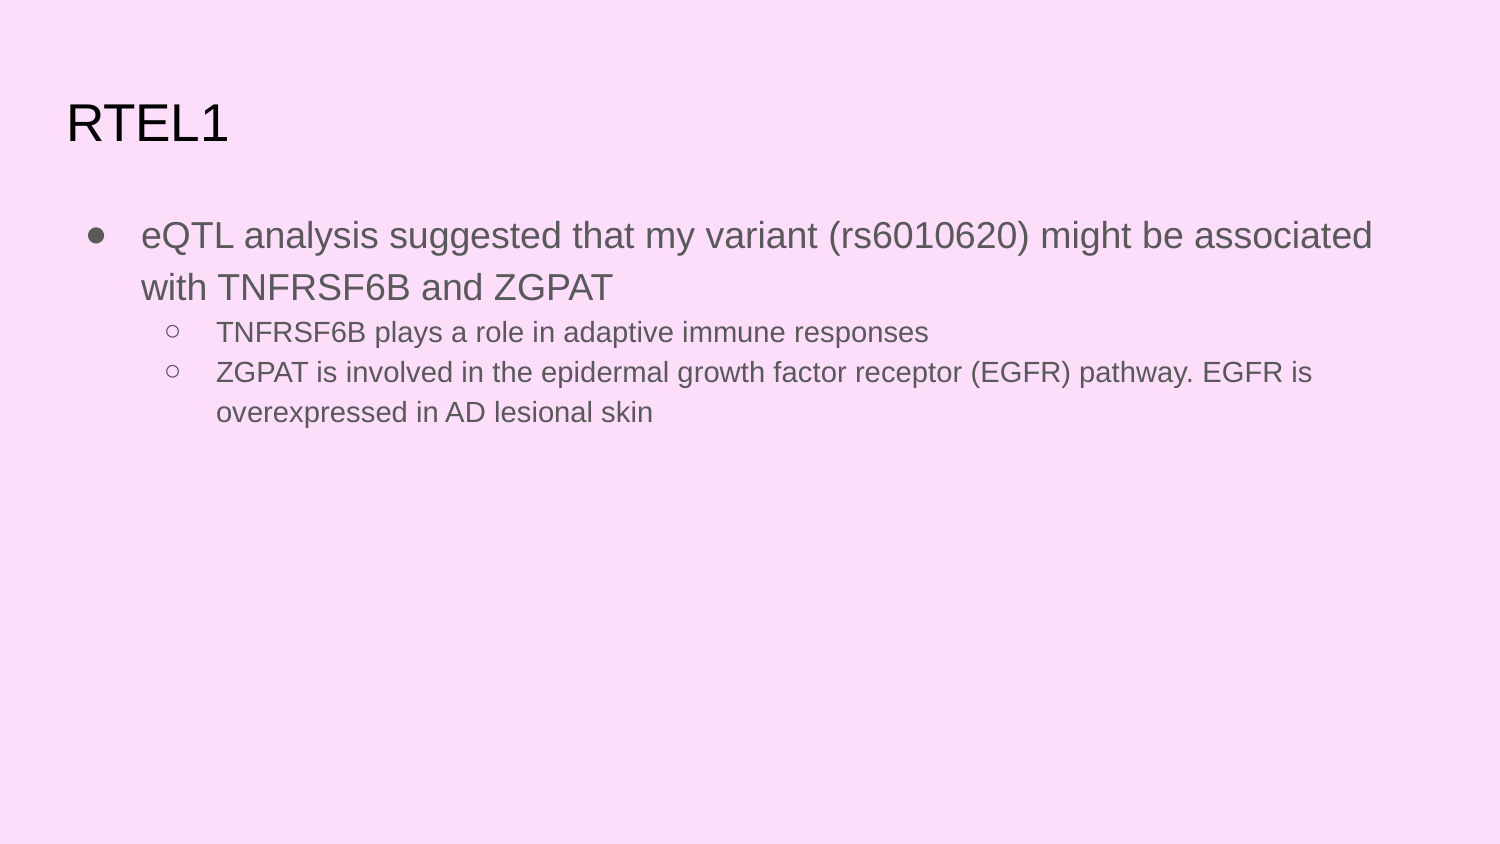

# RTEL1
eQTL analysis suggested that my variant (rs6010620) might be associated with TNFRSF6B and ZGPAT
TNFRSF6B plays a role in adaptive immune responses
ZGPAT is involved in the epidermal growth factor receptor (EGFR) pathway. EGFR is overexpressed in AD lesional skin